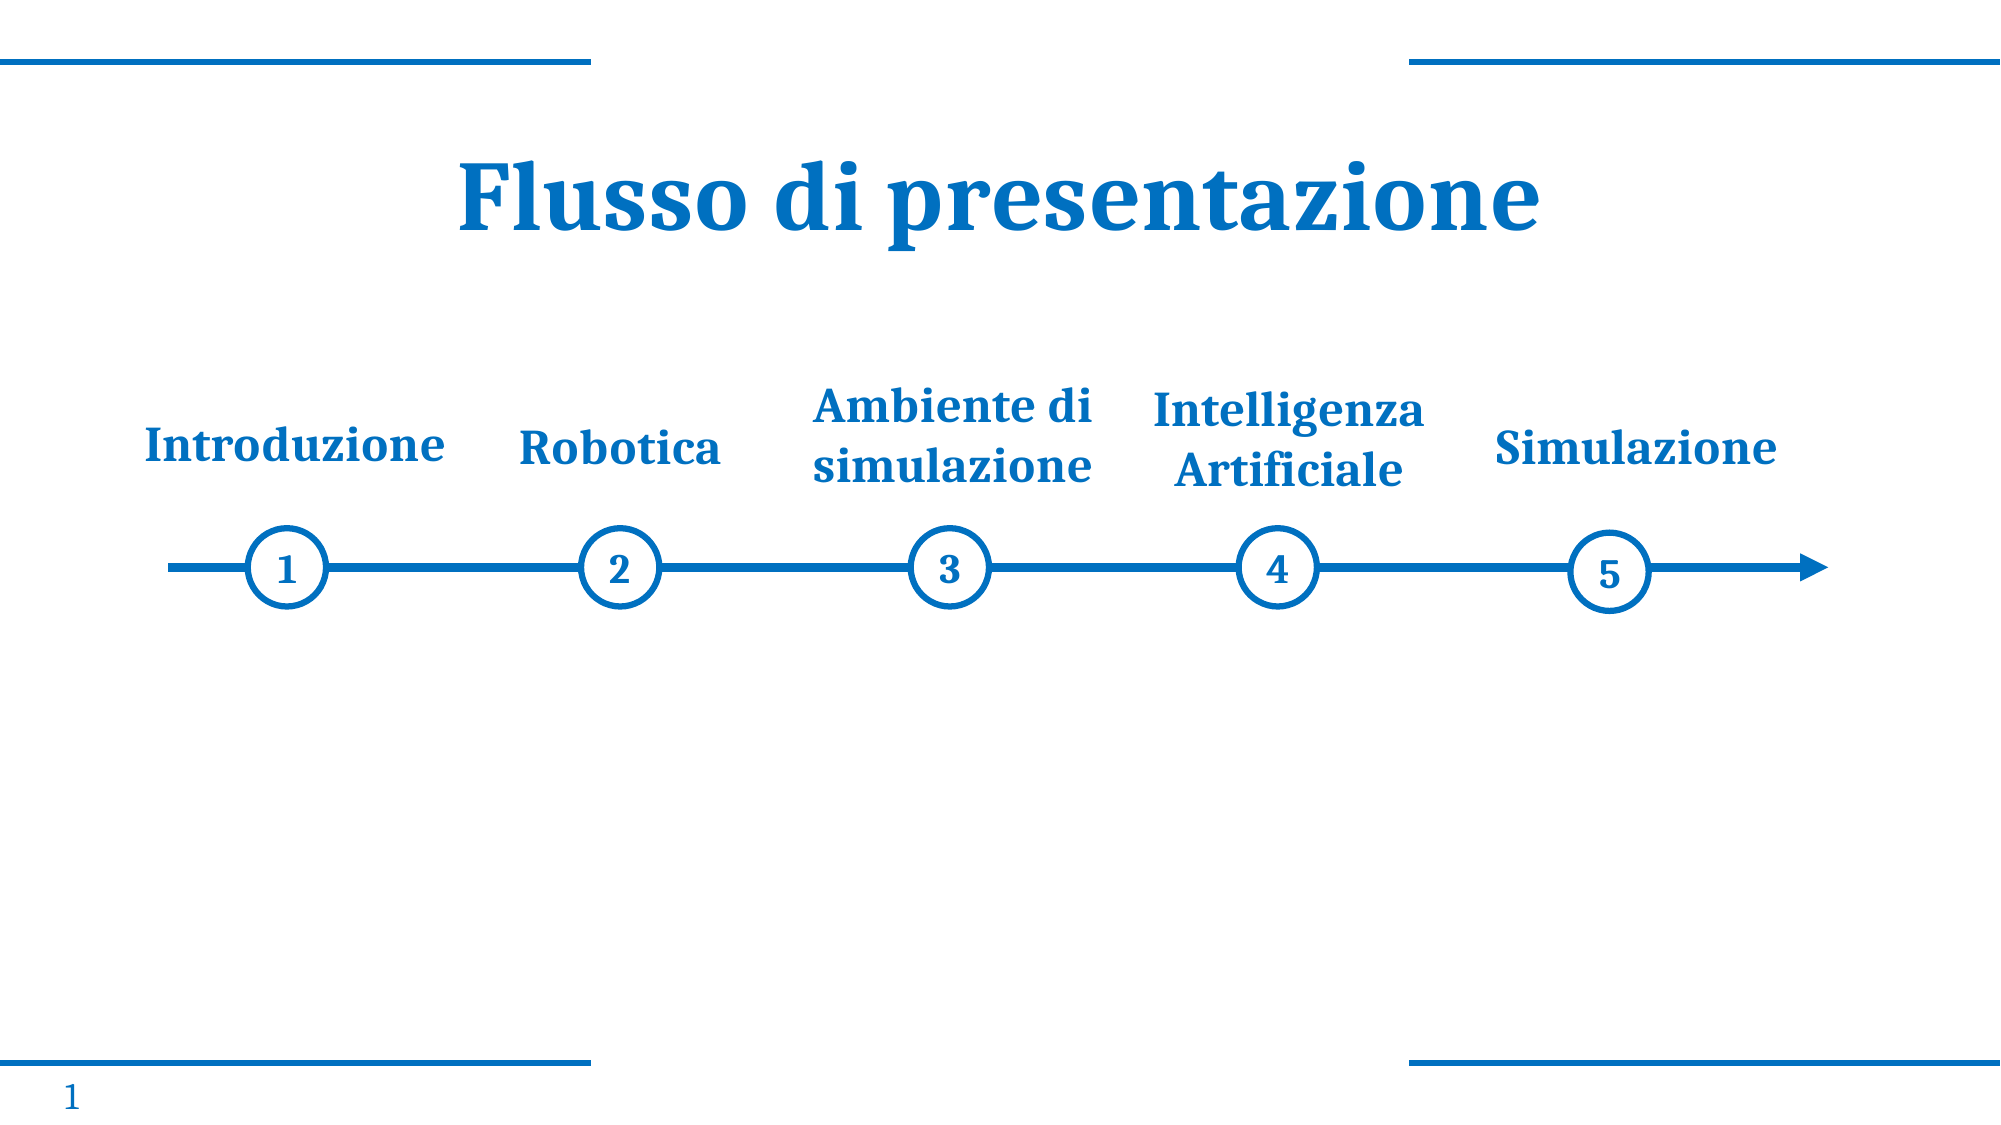

Flusso di presentazione
Ambiente di simulazione
Intelligenza
Artificiale
Introduzione
Robotica
Simulazione
1
2
3
4
5
1